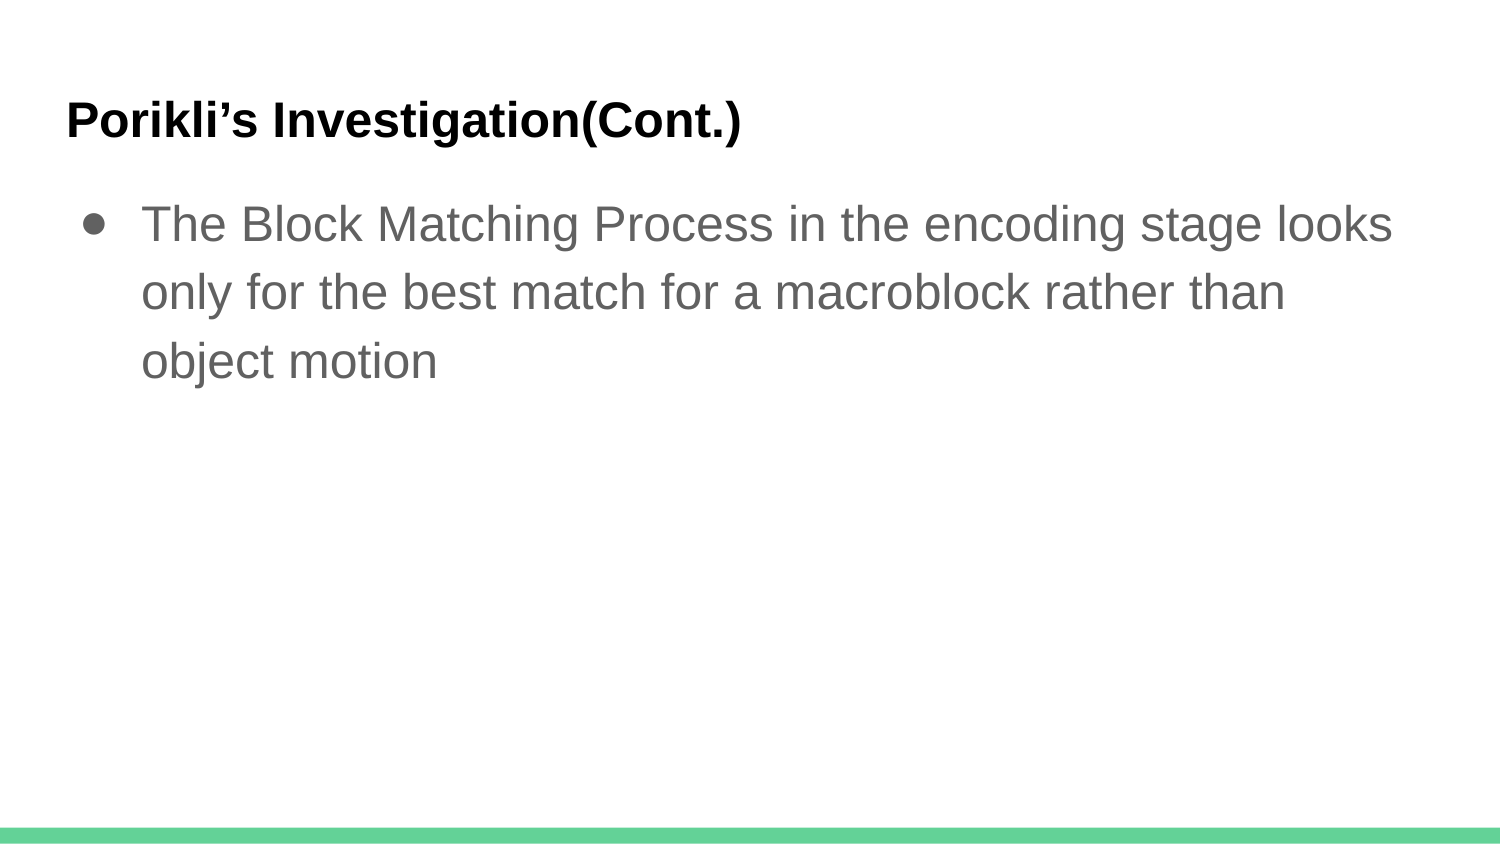

# Porikli’s Investigation(Cont.)
The Block Matching Process in the encoding stage looks only for the best match for a macroblock rather than object motion